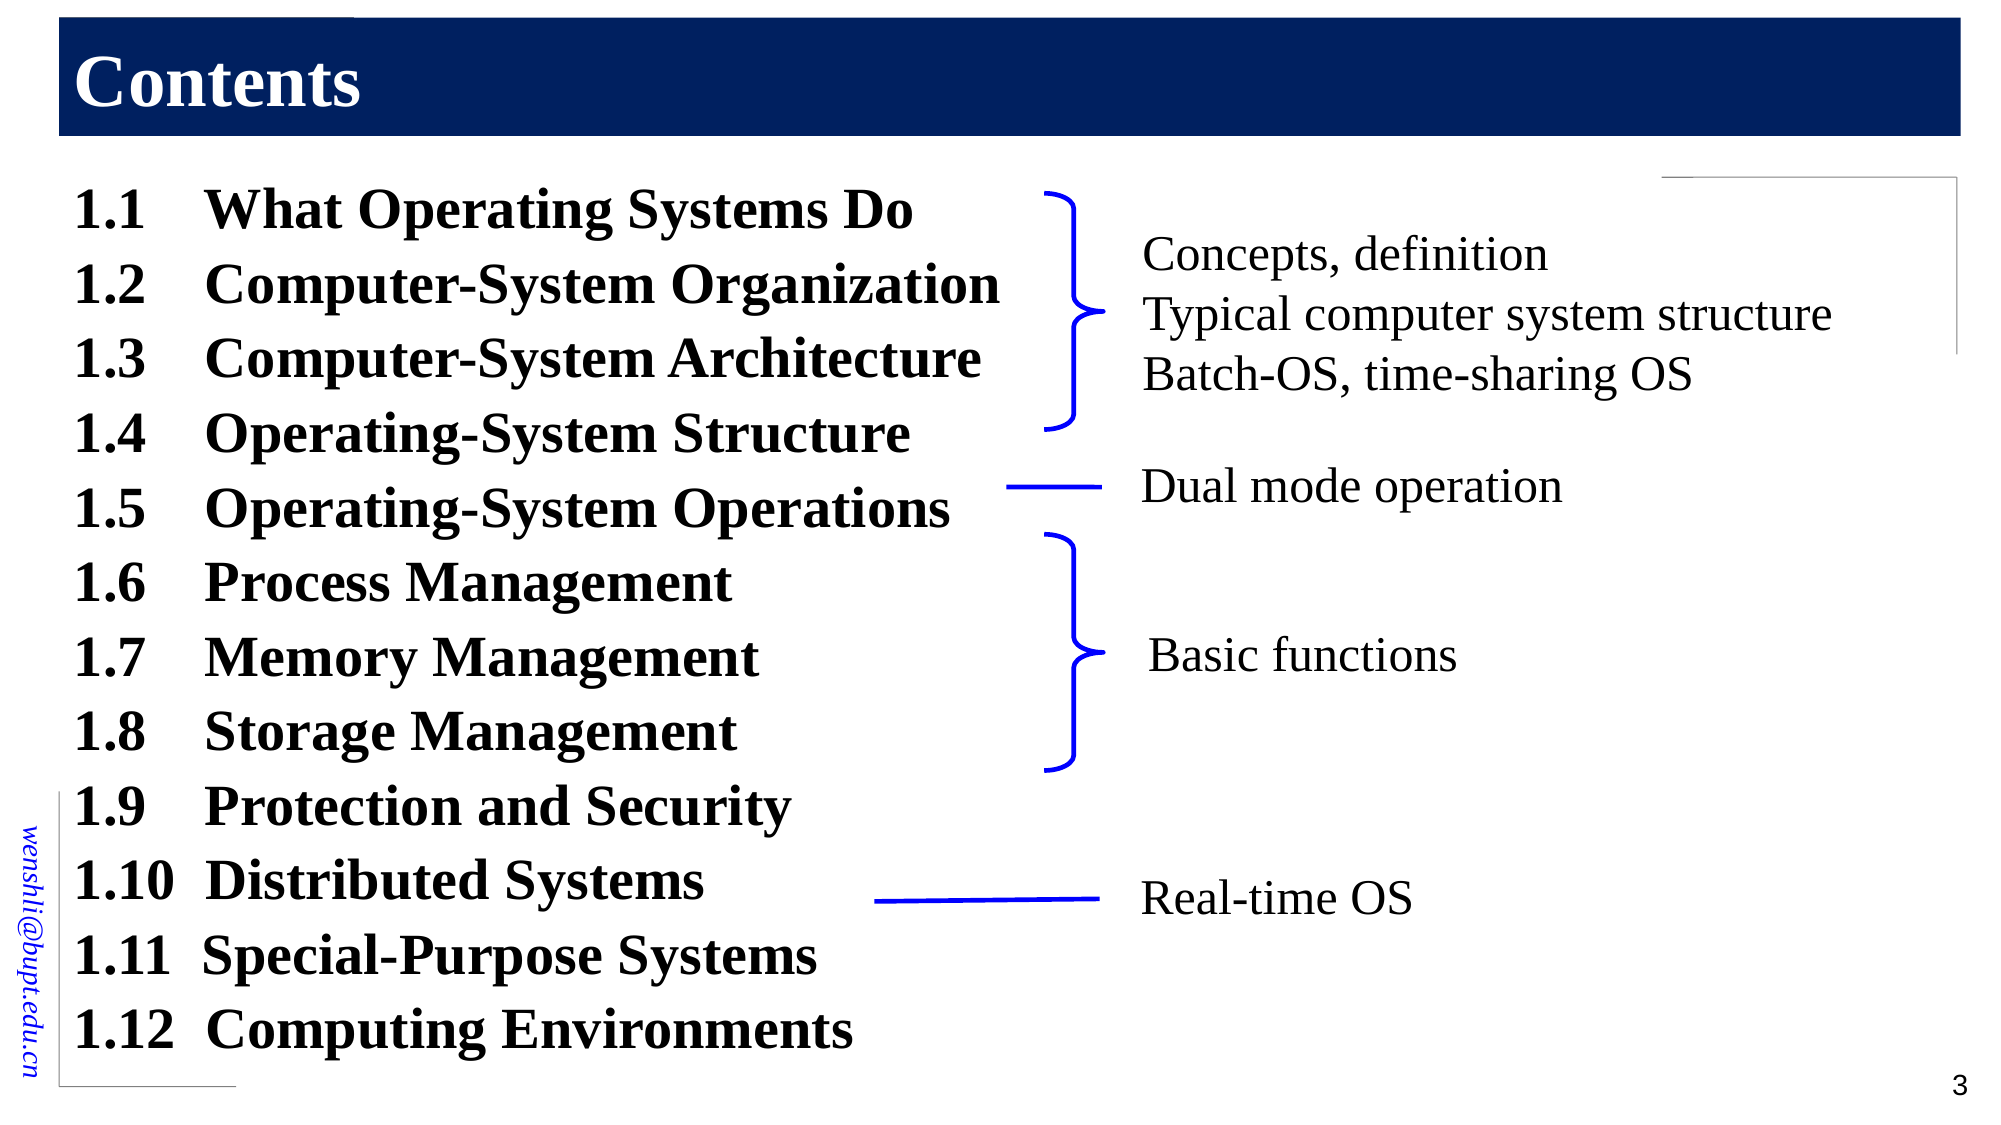

# Contents
1.1    What Operating Systems Do
1.2    Computer-System Organization
1.3    Computer-System Architecture
1.4    Operating-System Structure
1.5    Operating-System Operations
1.6    Process Management
1.7    Memory Management
1.8    Storage Management
1.9    Protection and Security
1.10  Distributed Systems
1.11  Special-Purpose Systems
1.12  Computing Environments

Concepts, definition
Typical computer system structure
Batch-OS, time-sharing OS
Dual mode operation

Basic functions
Real-time OS
3